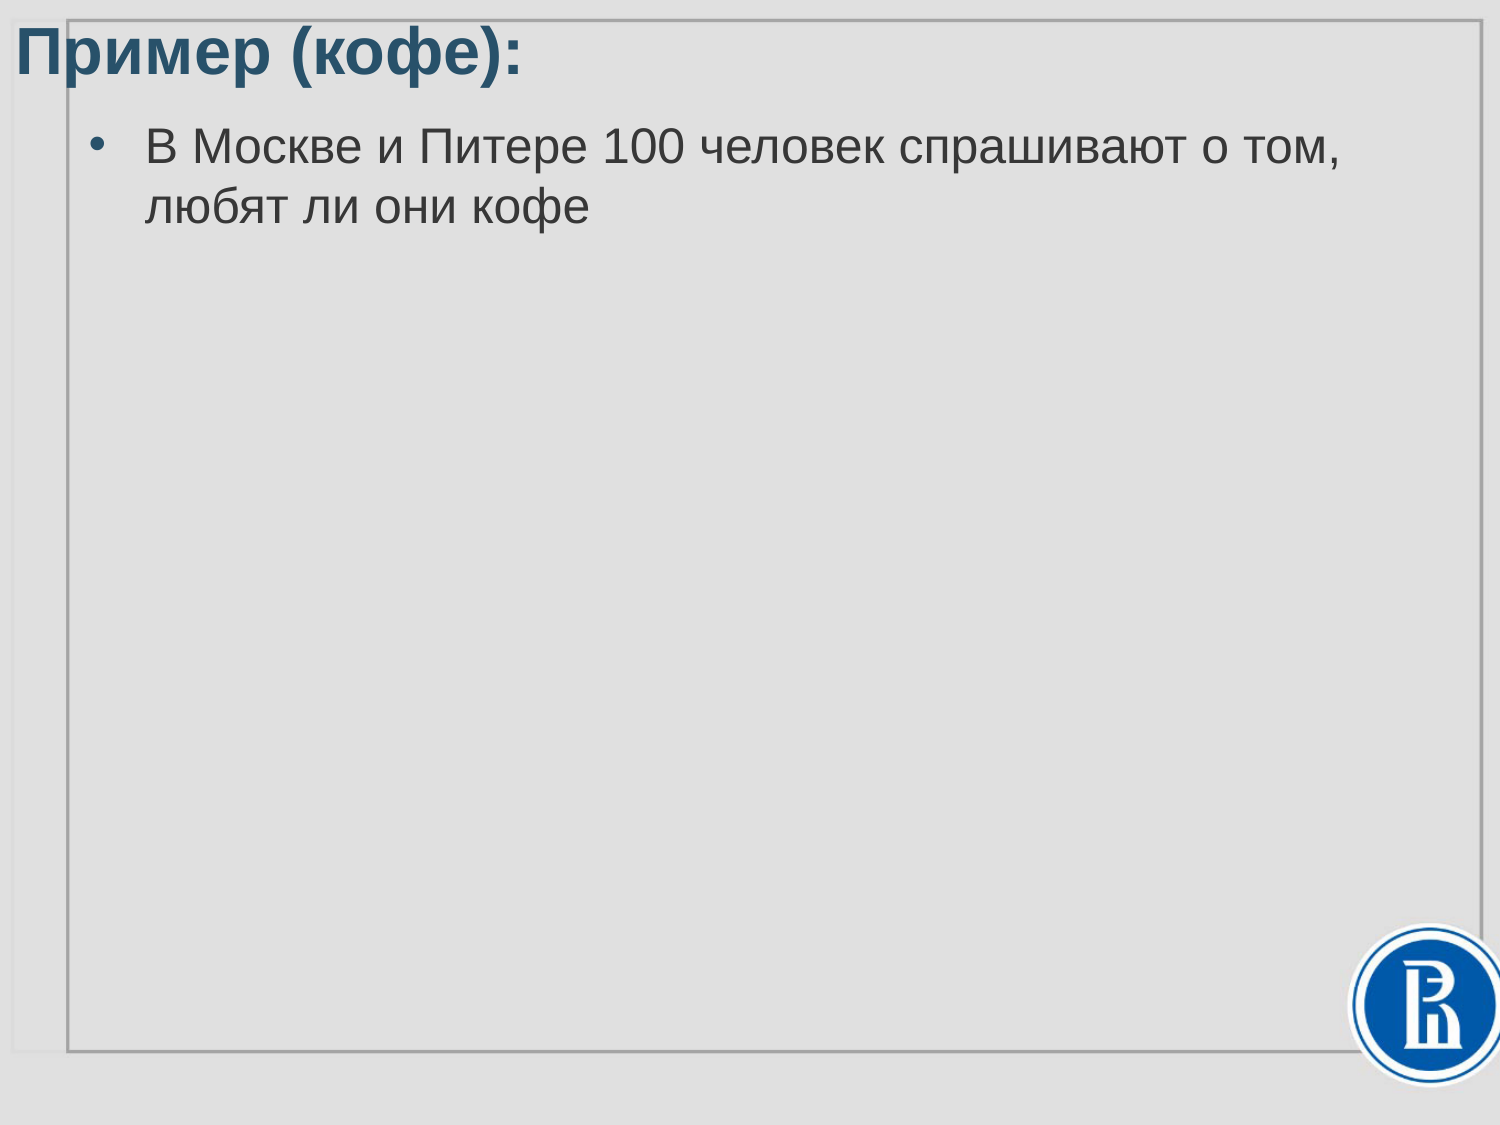

Пример (кофе):
В Москве и Питере 100 человек спрашивают о том,
любят ли они кофе